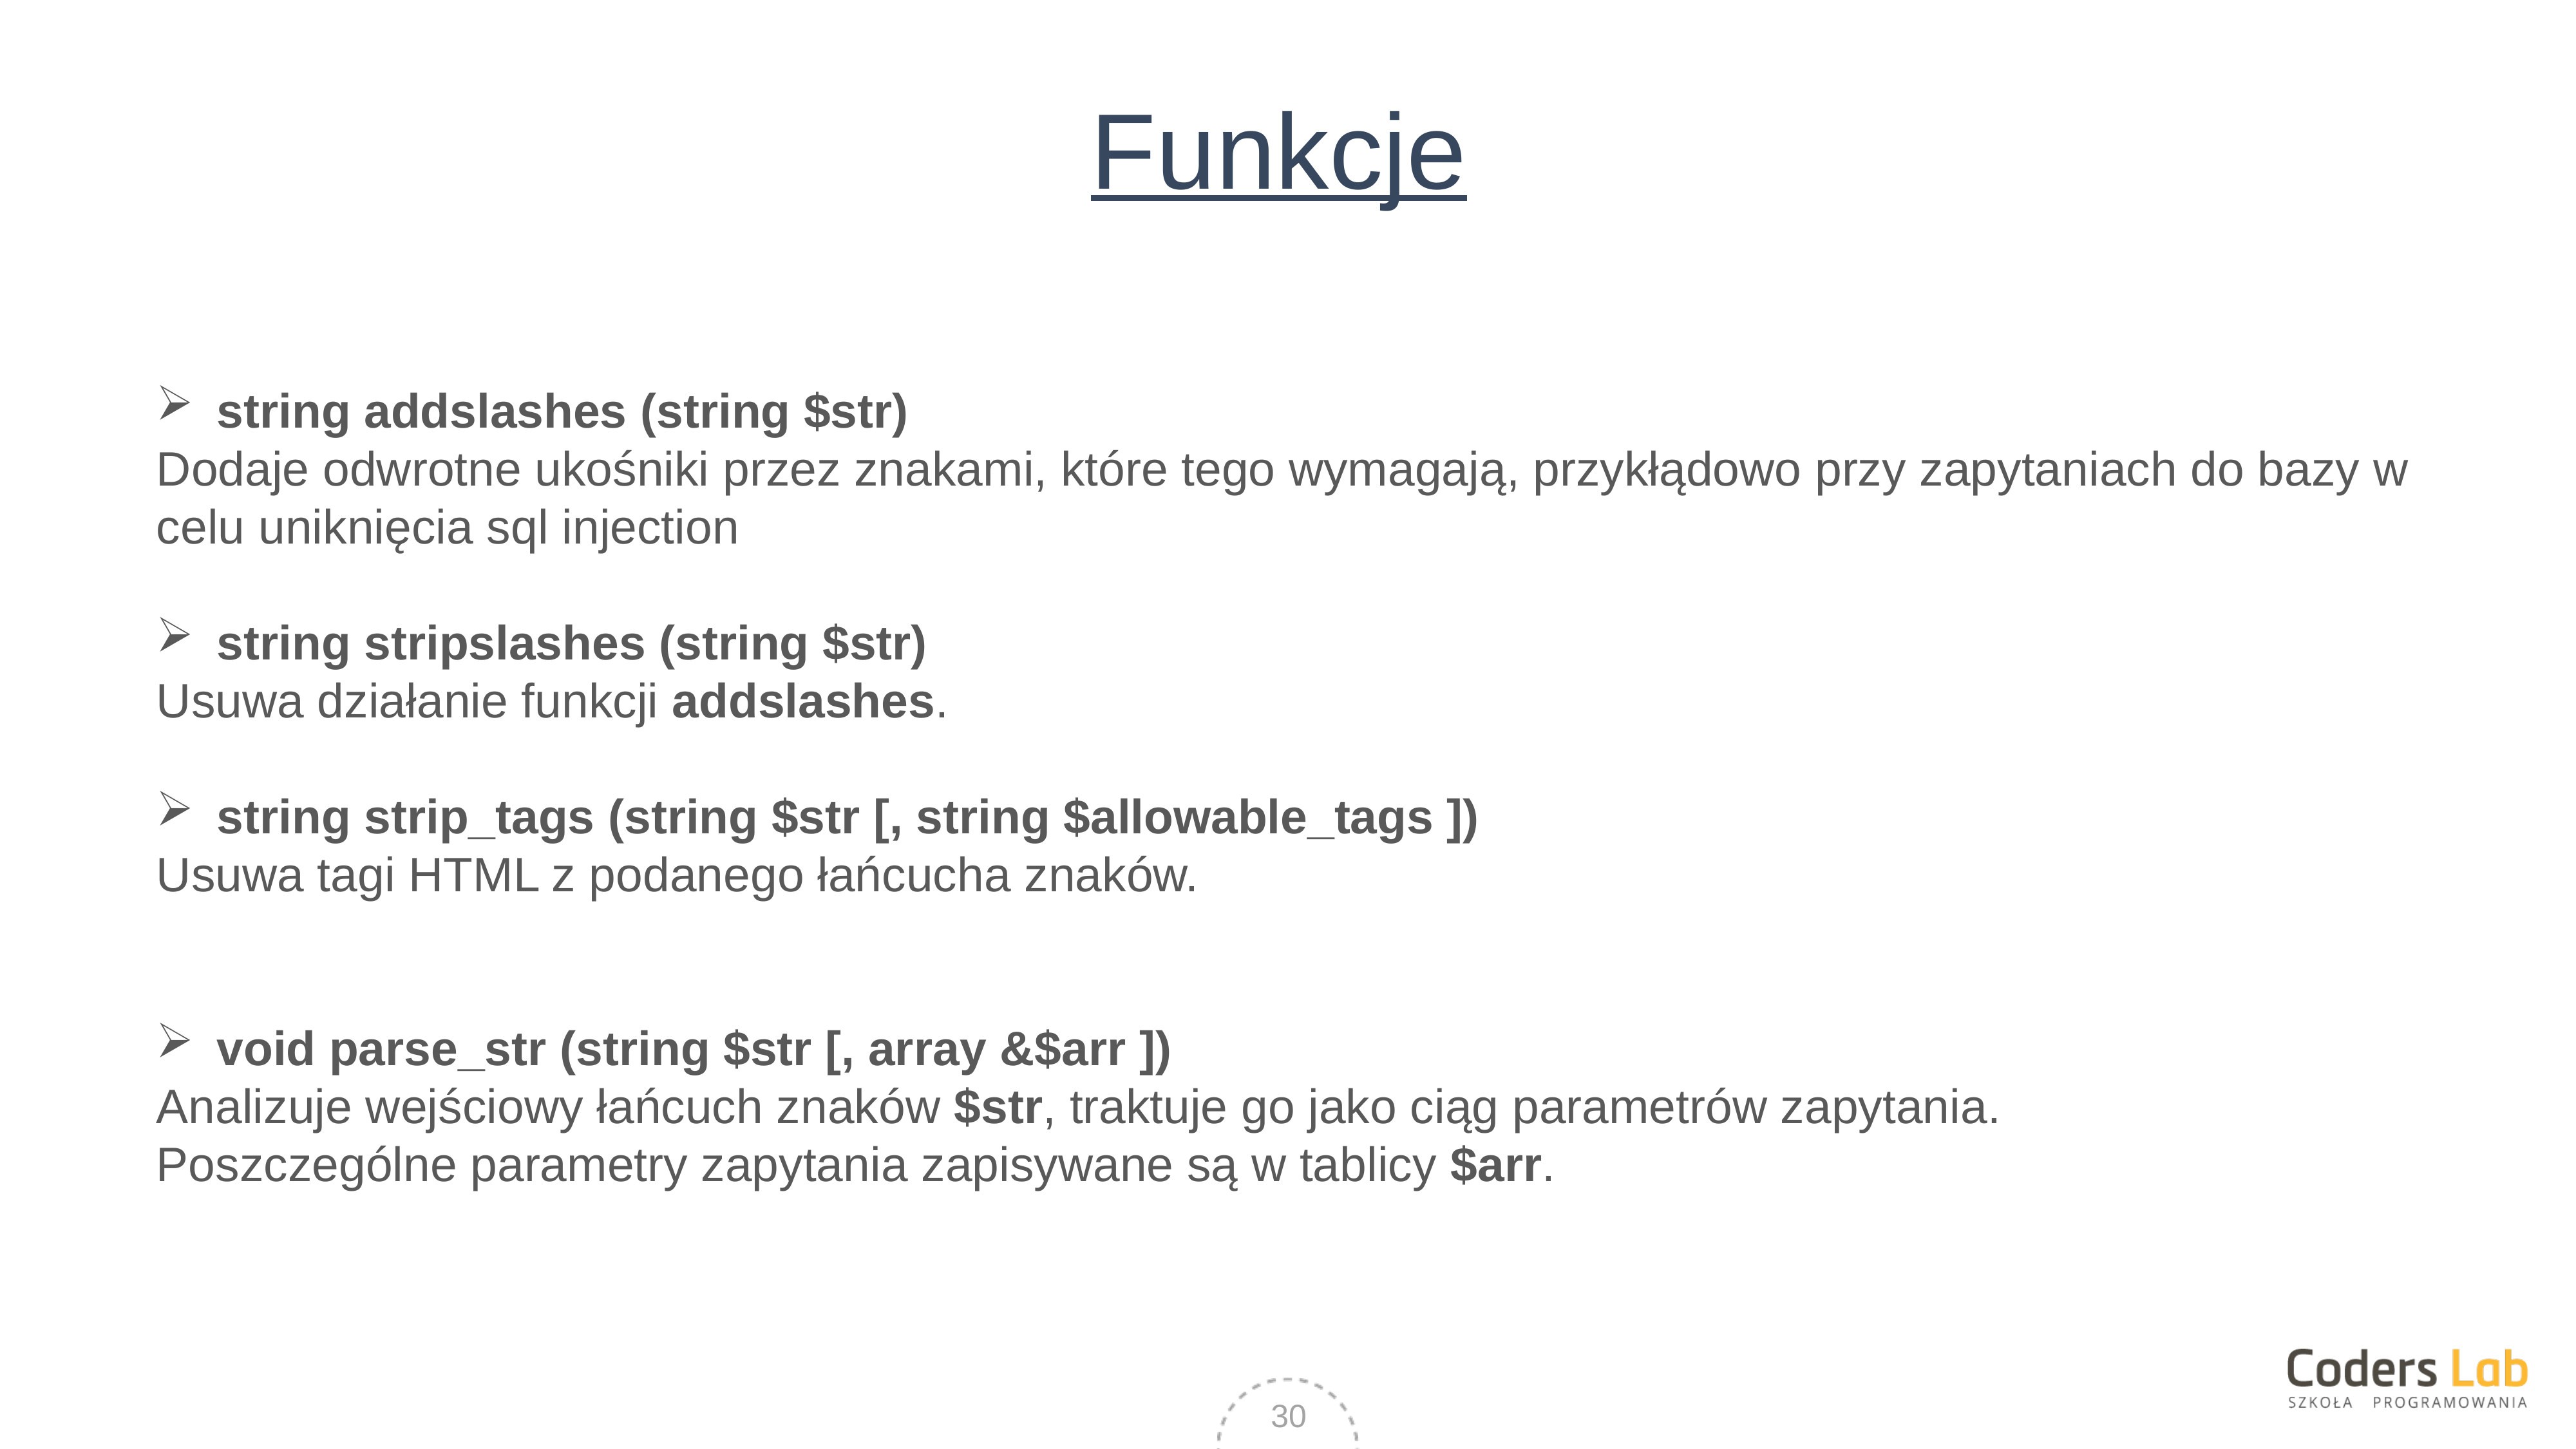

# Funkcje
string addslashes (string $str)
Dodaje odwrotne ukośniki przez znakami, które tego wymagają, przykłądowo przy zapytaniach do bazy w celu uniknięcia sql injection

string stripslashes (string $str)
Usuwa działanie funkcji addslashes.

string strip_tags (string $str [, string $allowable_tags ])
Usuwa tagi HTML z podanego łańcucha znaków.

void parse_str (string $str [, array &$arr ])
Analizuje wejściowy łańcuch znaków $str, traktuje go jako ciąg parametrów zapytania.
Poszczególne parametry zapytania zapisywane są w tablicy $arr.

30